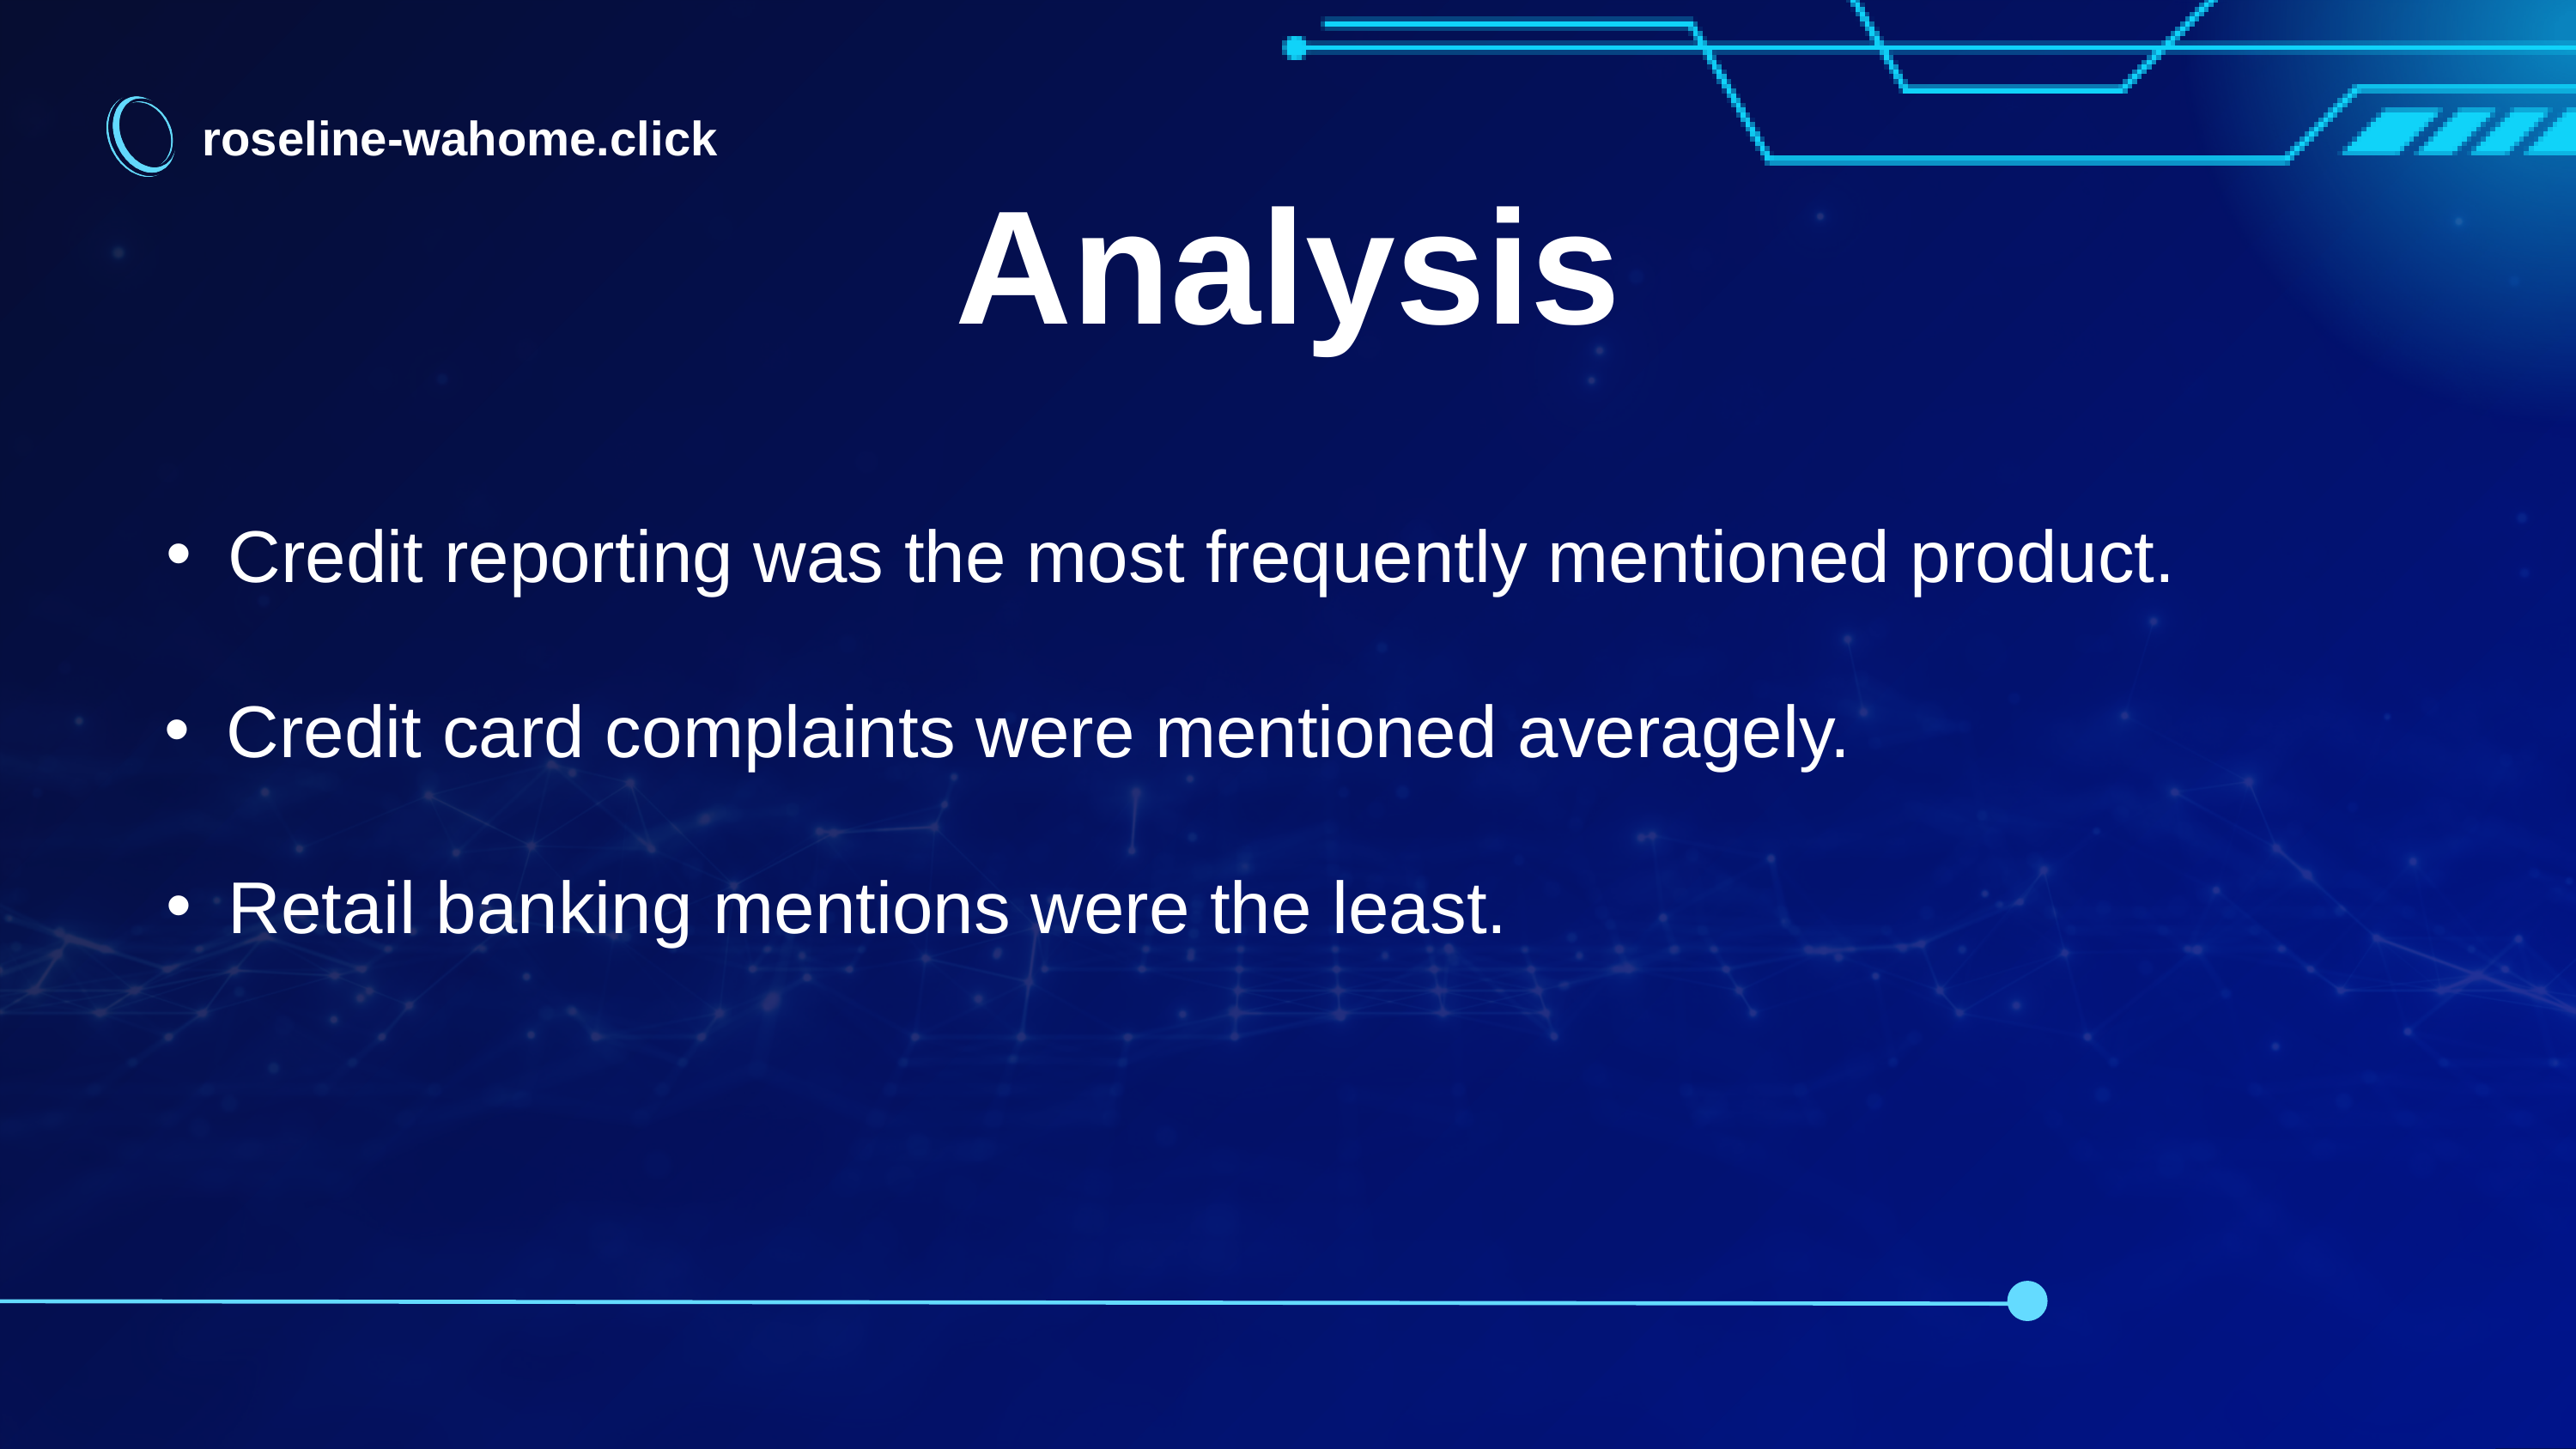

roseline-wahome.click
Analysis
Credit reporting was the most frequently mentioned product.
Credit card complaints were mentioned averagely.
Retail banking mentions were the least.